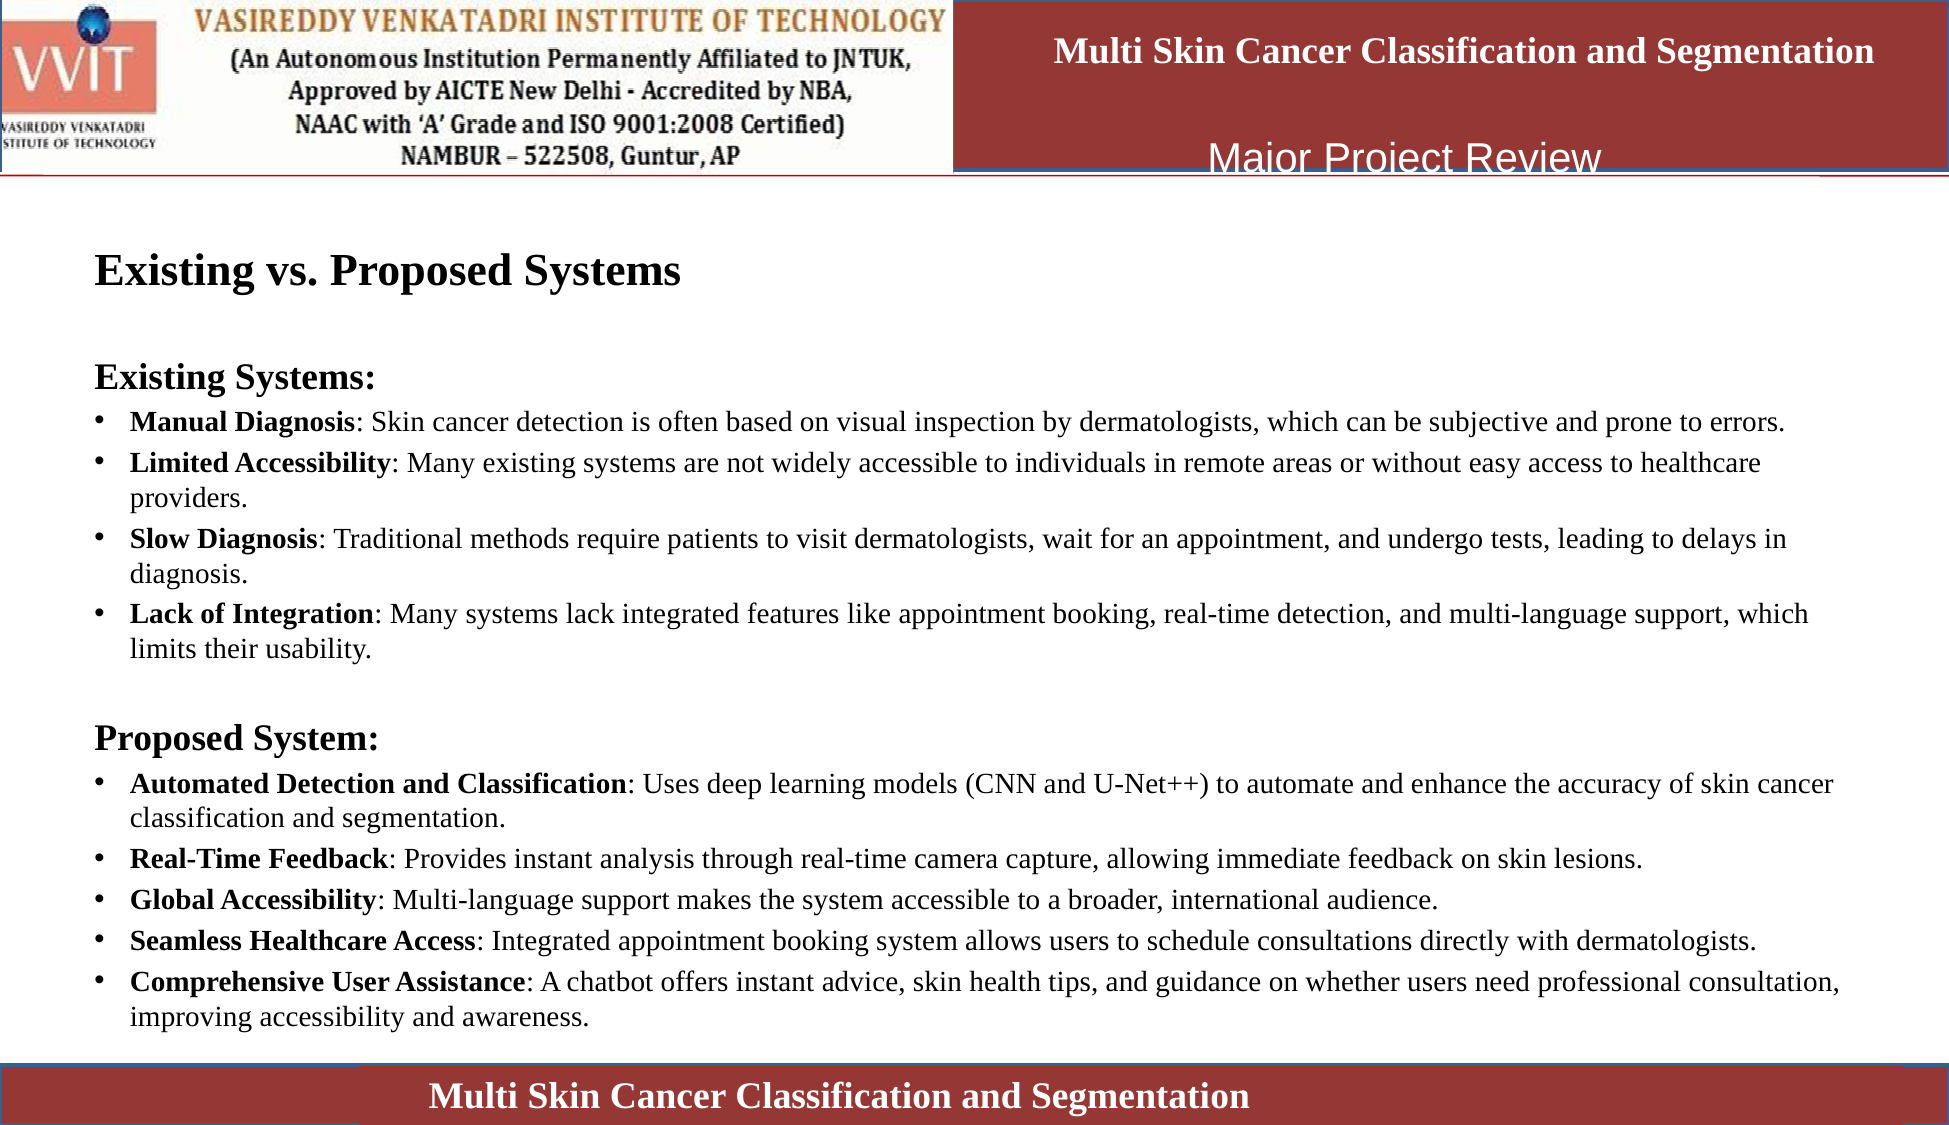

Multi Skin Cancer Classification and Segmentation

Existing vs. Proposed Systems

Existing Systems:
Manual Diagnosis: Skin cancer detection is often based on visual inspection by dermatologists, which can be subjective and prone to errors.
Limited Accessibility: Many existing systems are not widely accessible to individuals in remote areas or without easy access to healthcare providers.
Slow Diagnosis: Traditional methods require patients to visit dermatologists, wait for an appointment, and undergo tests, leading to delays in diagnosis.
Lack of Integration: Many systems lack integrated features like appointment booking, real-time detection, and multi-language support, which limits their usability.

Proposed System:
Automated Detection and Classification: Uses deep learning models (CNN and U-Net++) to automate and enhance the accuracy of skin cancer classification and segmentation.
Real-Time Feedback: Provides instant analysis through real-time camera capture, allowing immediate feedback on skin lesions.
Global Accessibility: Multi-language support makes the system accessible to a broader, international audience.
Seamless Healthcare Access: Integrated appointment booking system allows users to schedule consultations directly with dermatologists.
Comprehensive User Assistance: A chatbot offers instant advice, skin health tips, and guidance on whether users need professional consultation, improving accessibility and awareness.
Multi Skin Cancer Classification and Segmentation